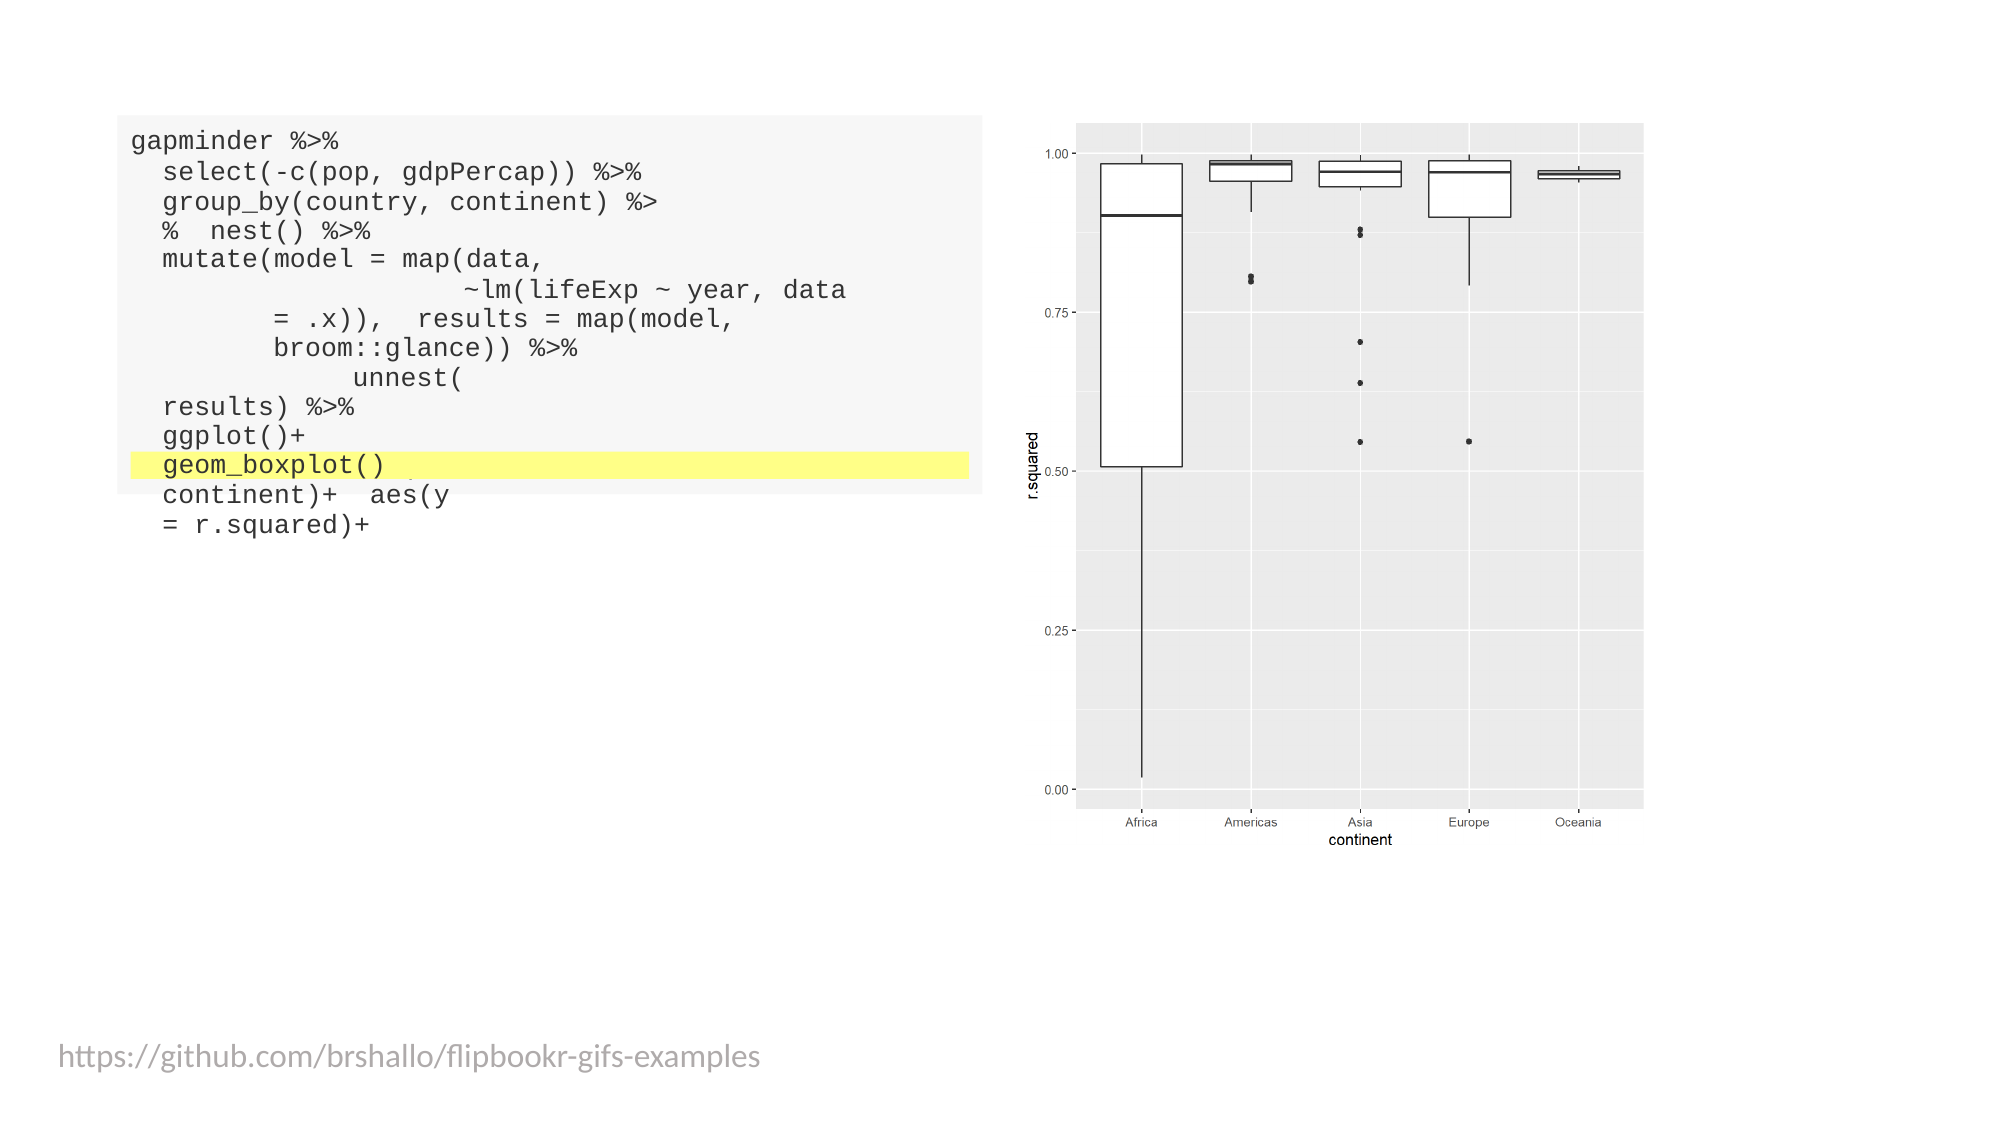

gapminder %>%
select(-c(pop, gdpPercap)) %>%  group_by(country, continent) %>%  nest() %>%
mutate(model = map(data,
~lm(lifeExp ~ year, data = .x)),  results = map(model, broom::glance)) %>%
unnest(results) %>%  ggplot()+
aes(x = continent)+  aes(y = r.squared)+

geom_boxplot()
https://github.com/brshallo/flipbookr-gifs-examples